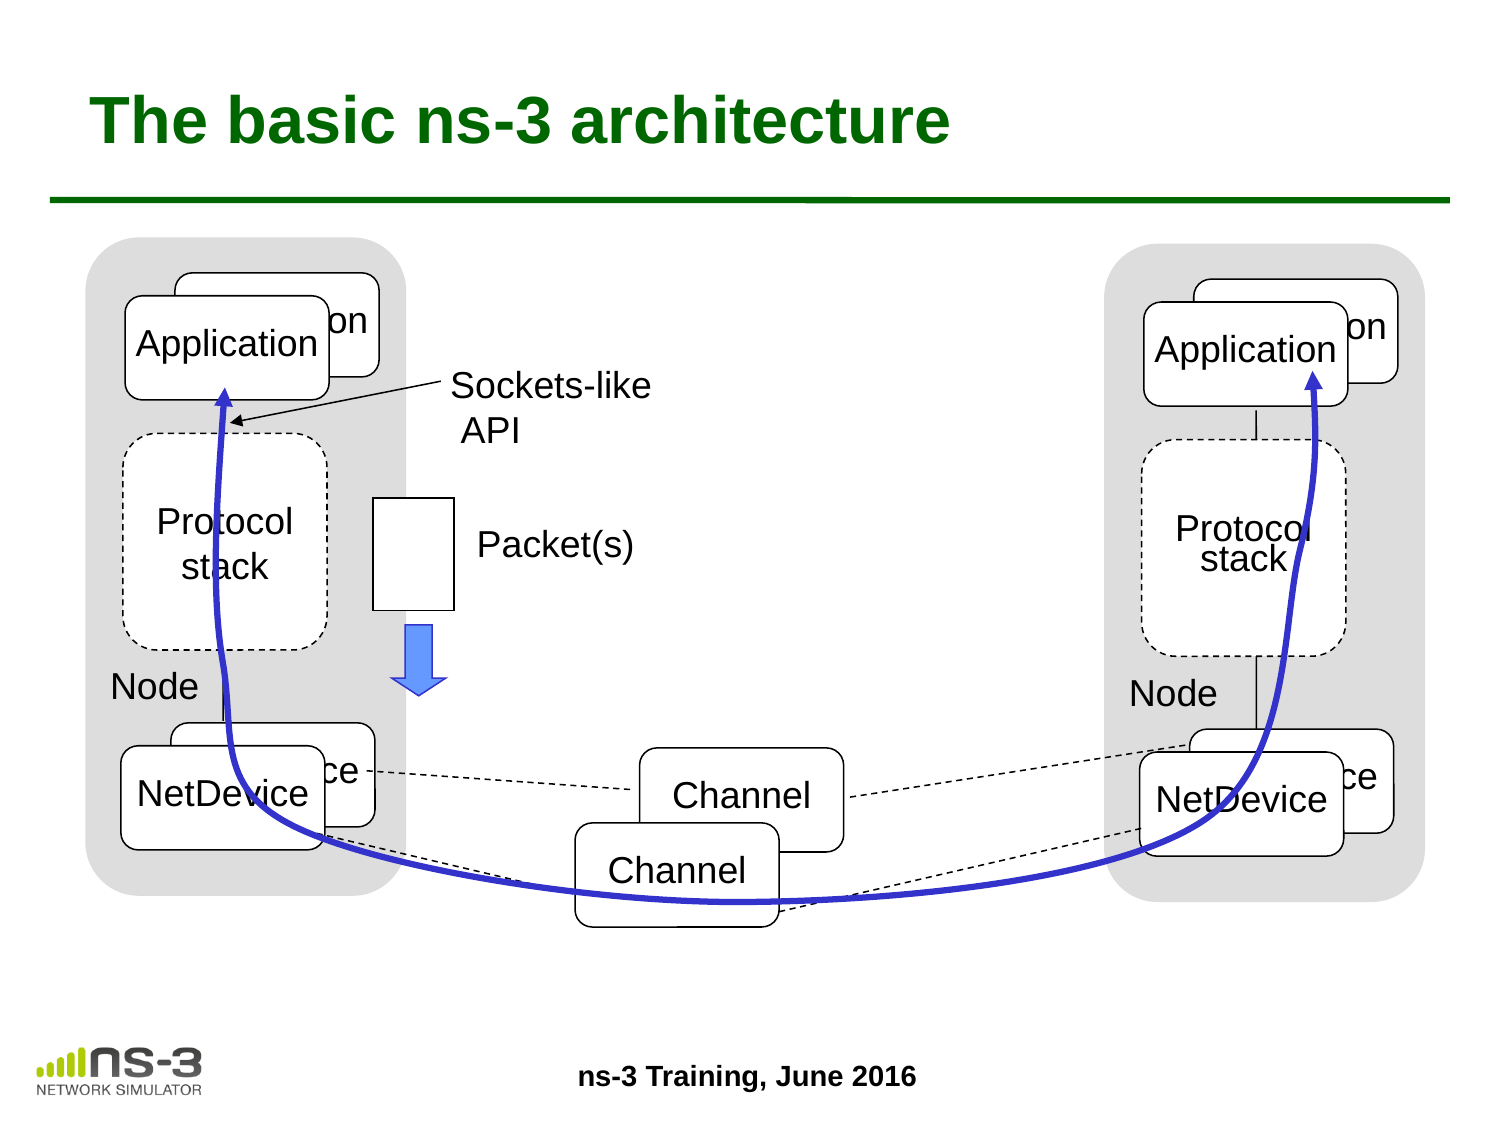

# The basic ns-3 architecture

Application
Application
Application
Application
Sockets-like
 API

Protocol
stack
Protocol
stack

Packet(s)‏

Node
Node
NetDevice
NetDevice

NetDevice
Channel
NetDevice

Channel

ns-3 Training, June 2016